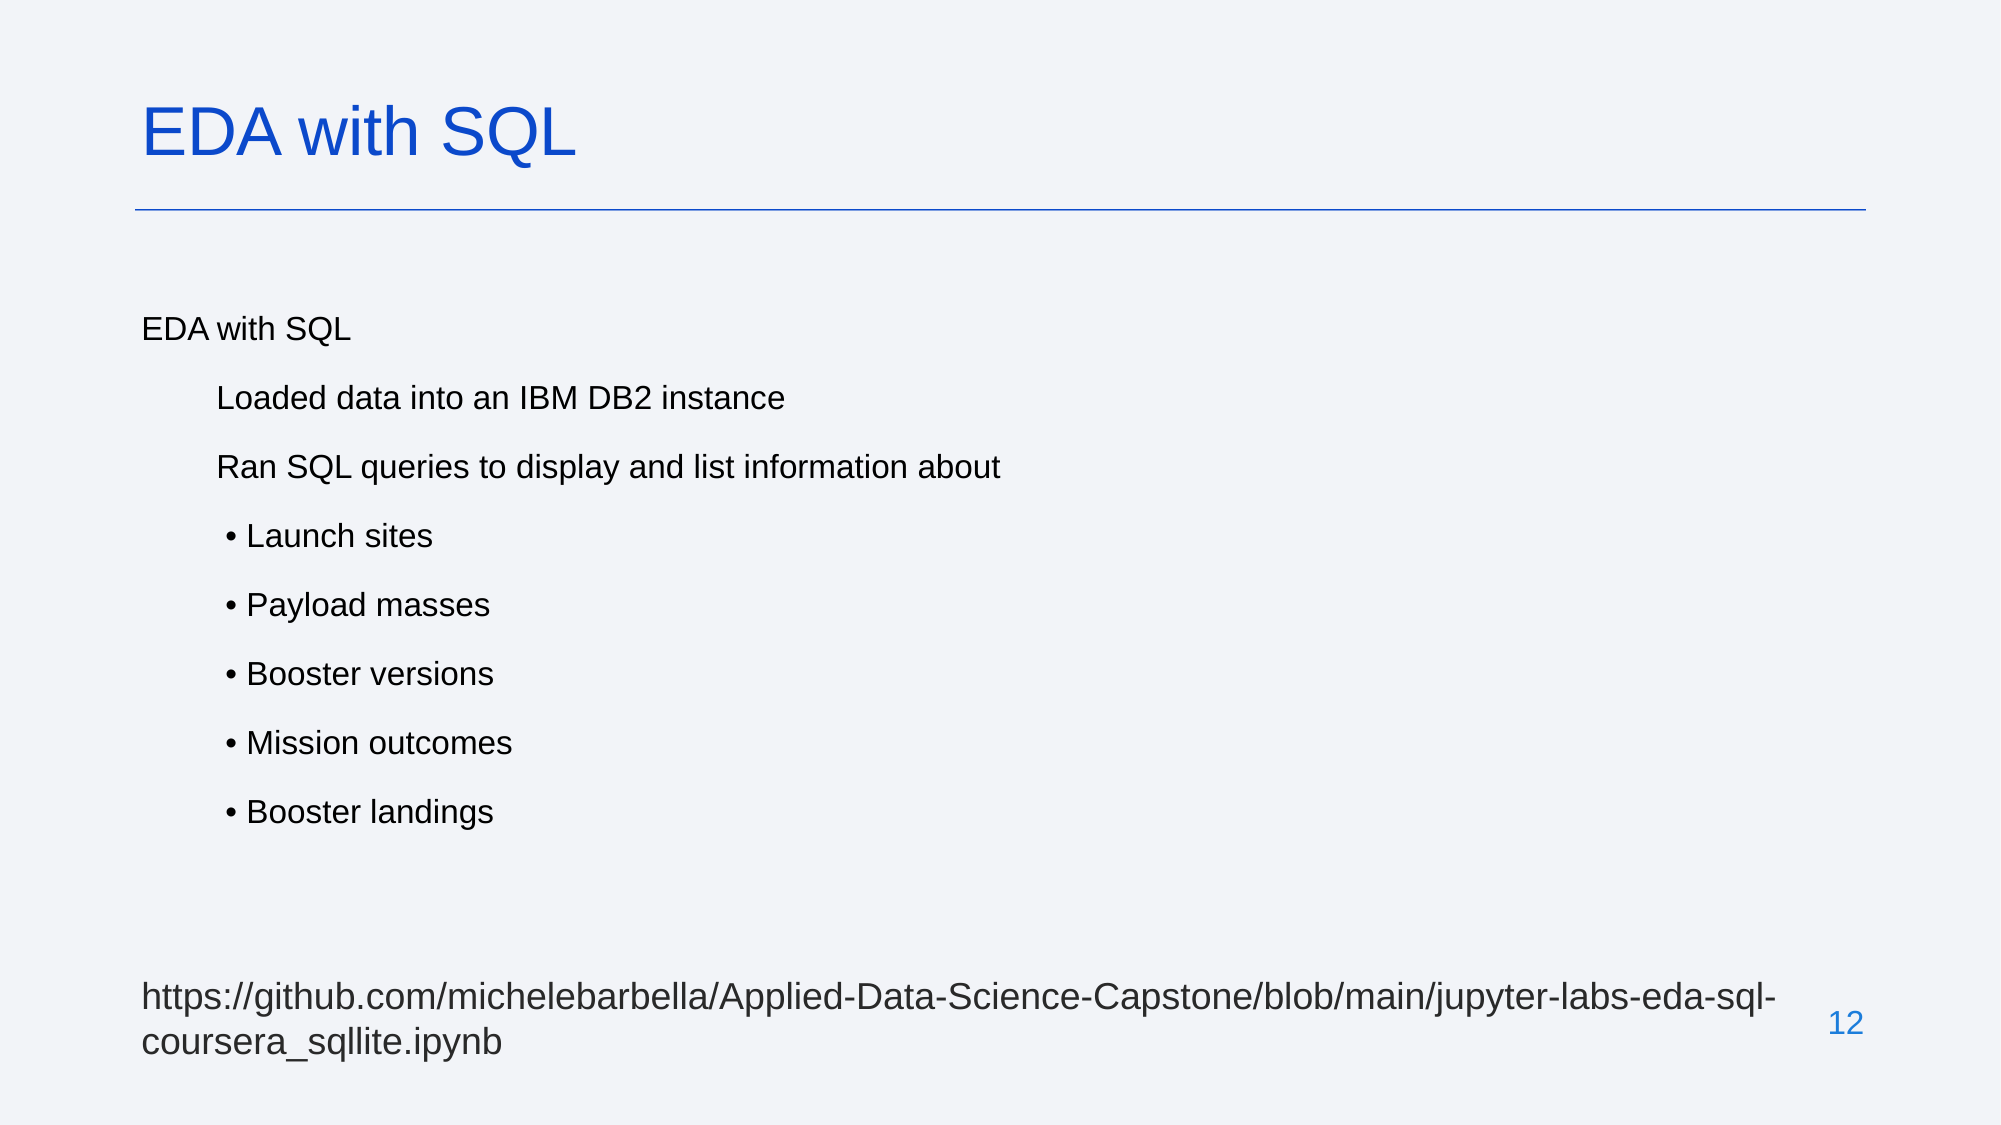

EDA with SQL
EDA with SQL
Loaded data into an IBM DB2 instance
Ran SQL queries to display and list information about
 • Launch sites
 • Payload masses
 • Booster versions
 • Mission outcomes
 • Booster landings
https://github.com/michelebarbella/Applied-Data-Science-Capstone/blob/main/jupyter-labs-eda-sql-coursera_sqllite.ipynb
12